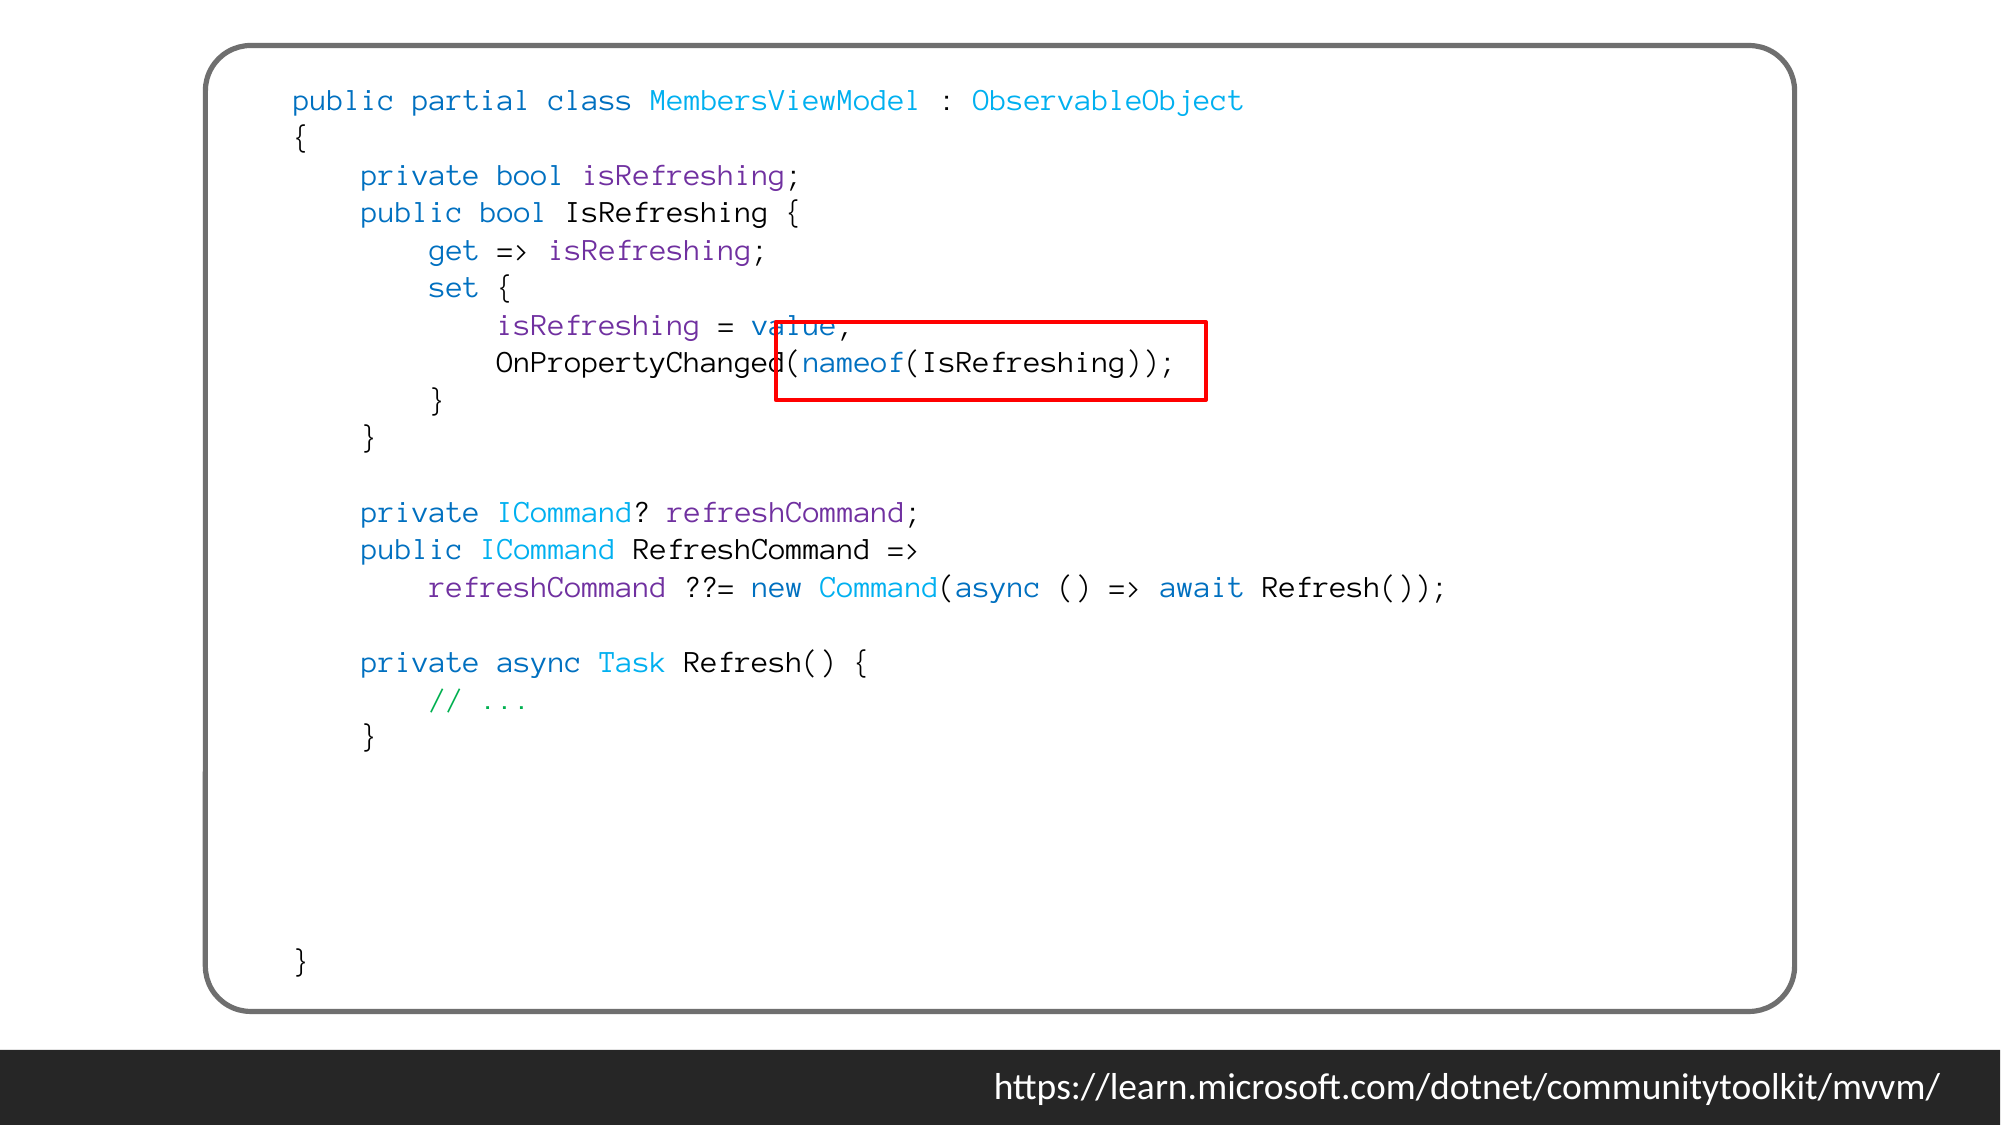

public partial class MembersViewModel : ObservableObject
{
    private bool isRefreshing;
    public bool IsRefreshing {
        get => isRefreshing;
        set {
            isRefreshing = value;
            OnPropertyChanged(nameof(IsRefreshing));
        }
    }

    private ICommand? refreshCommand;
    public ICommand RefreshCommand =>
        refreshCommand ??= new Command(async () => await Refresh());

    private async Task Refresh() {
        // ...
    }

}

Permanent Tunnels
https://learn.microsoft.com/dotnet/communitytoolkit/mvvm/